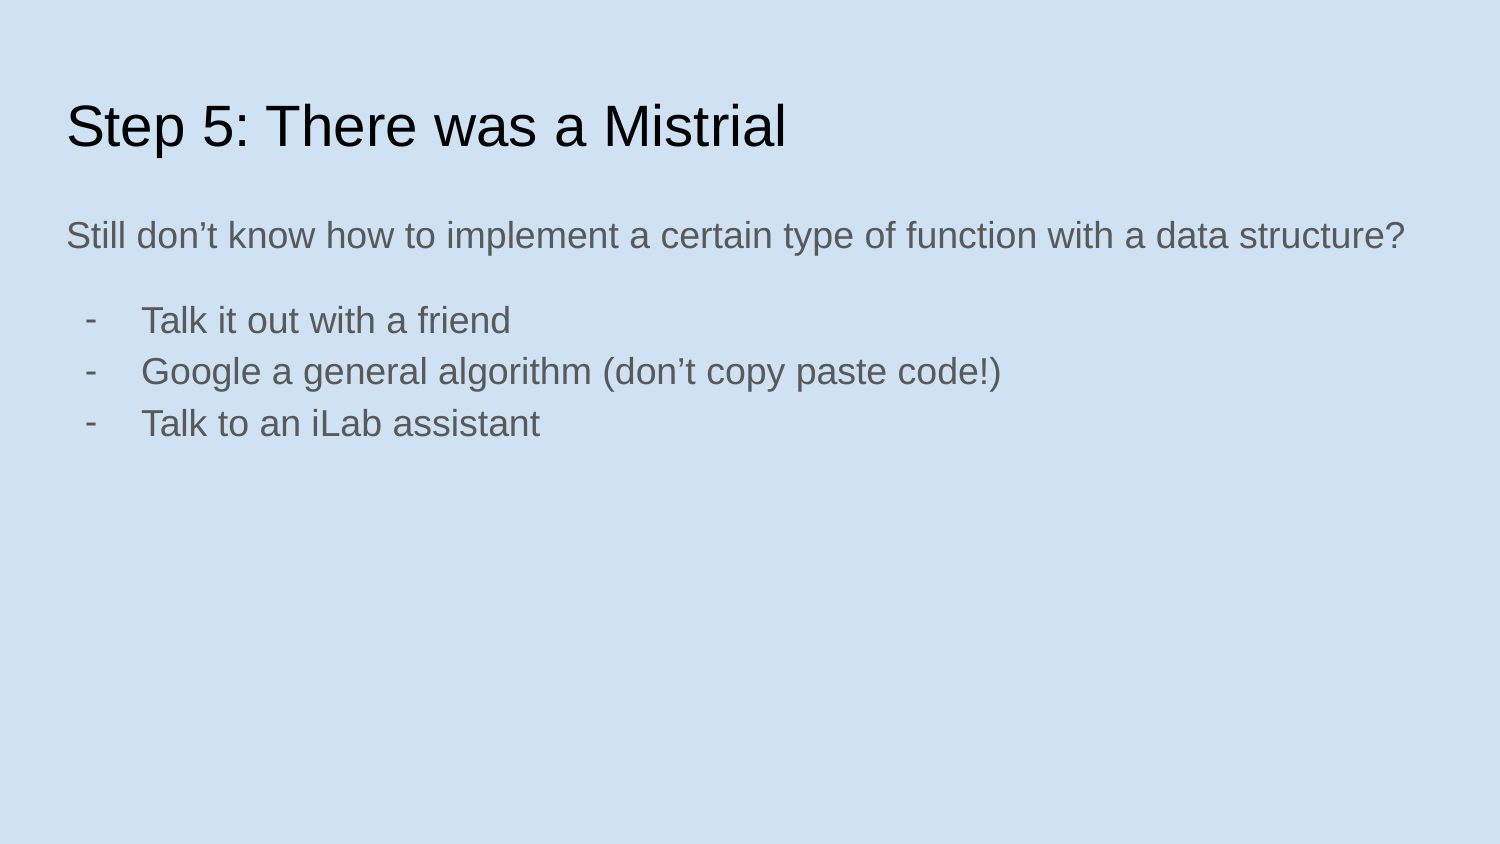

# Step 5: There was a Mistrial
Still don’t know how to implement a certain type of function with a data structure?
Talk it out with a friend
Google a general algorithm (don’t copy paste code!)
Talk to an iLab assistant